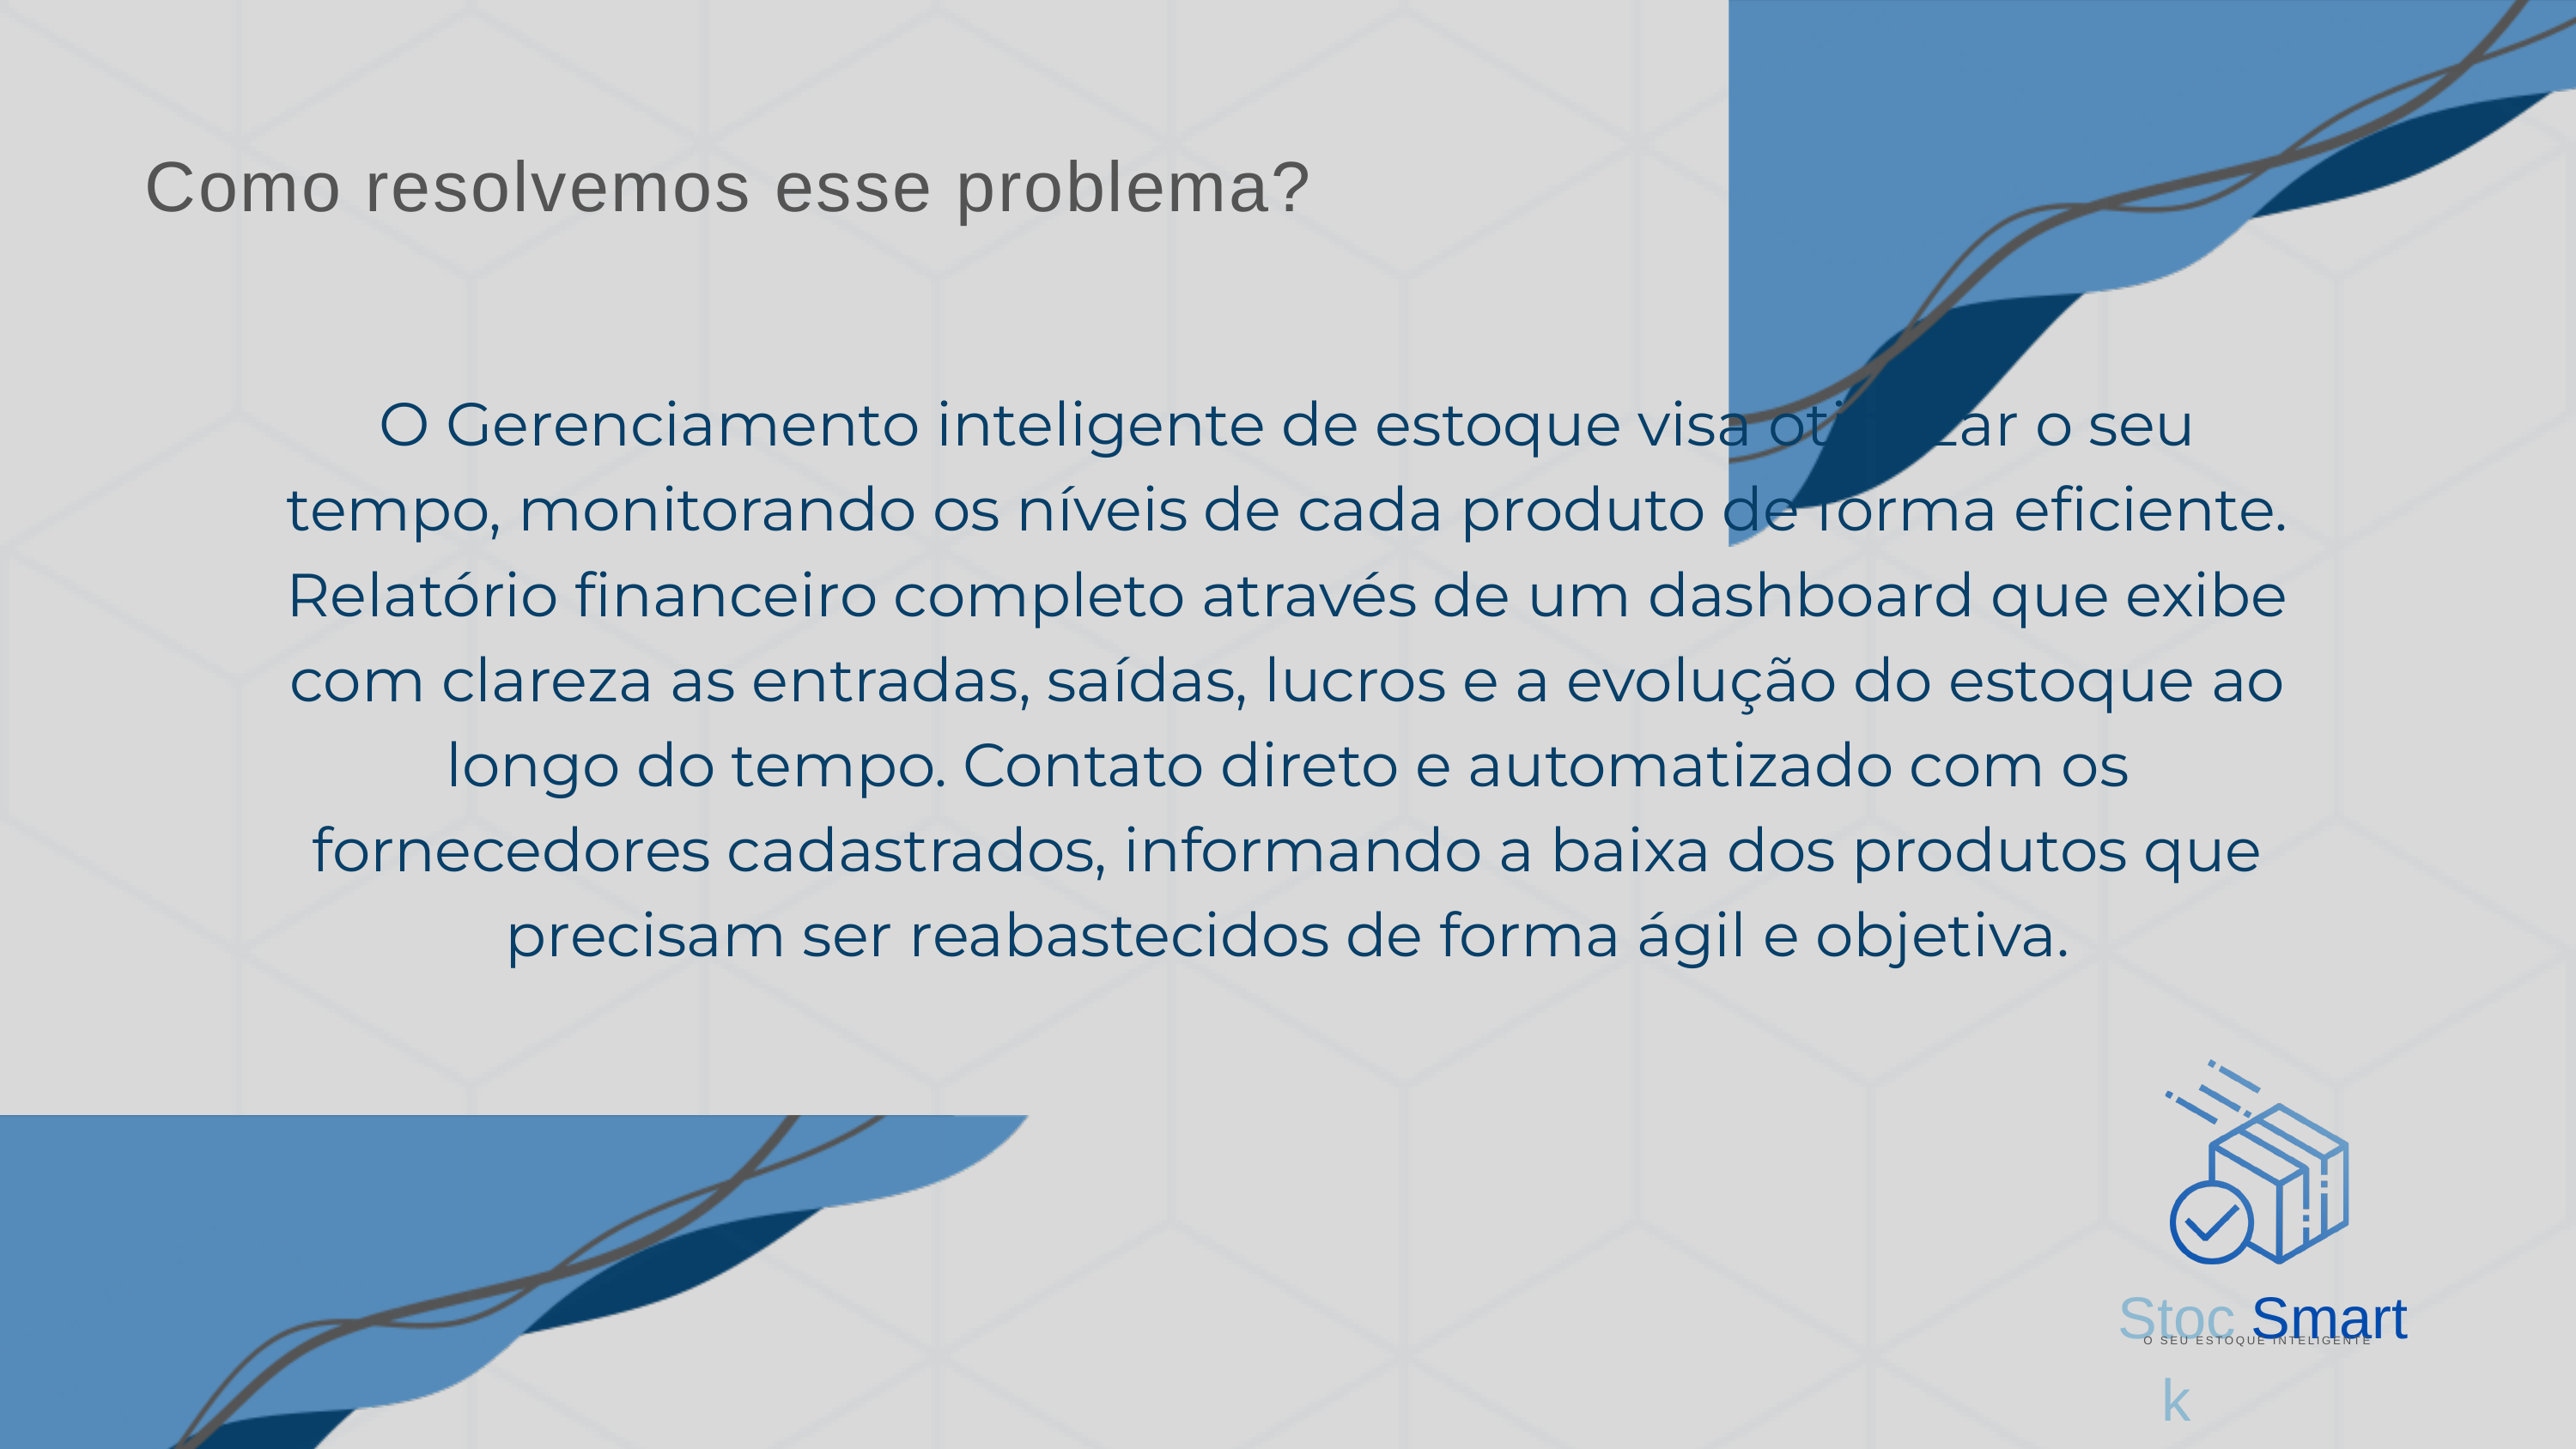

Como resolvemos esse problema?
O Gerenciamento inteligente de estoque visa otimizar o seu tempo, monitorando os níveis de cada produto de forma eficiente. Relatório financeiro completo através de um dashboard que exibe com clareza as entradas, saídas, lucros e a evolução do estoque ao longo do tempo. Contato direto e automatizado com os fornecedores cadastrados, informando a baixa dos produtos que precisam ser reabastecidos de forma ágil e objetiva.

Stock
Smart
O SEU ESTOQUE INTELIGENTE